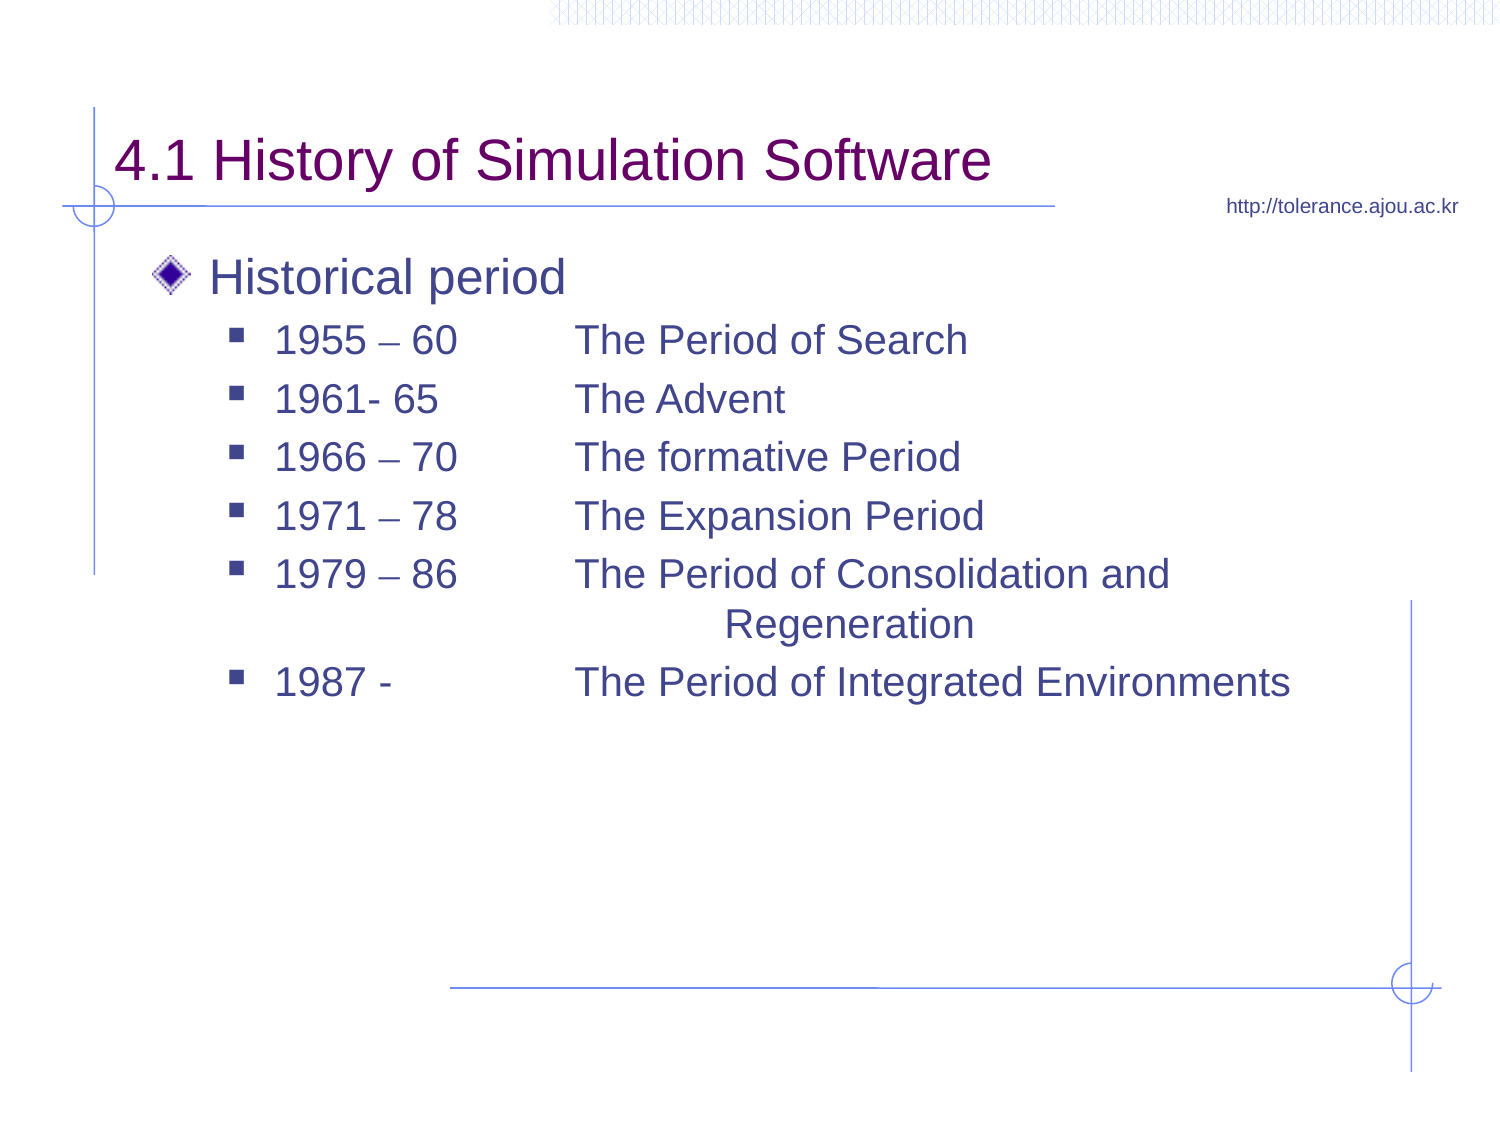

# 4.1 History of Simulation Software
Historical period
1955 – 60	The Period of Search
1961- 65	The Advent
1966 – 70	The formative Period
1971 – 78	The Expansion Period
1979 – 86	The Period of Consolidation and 				Regeneration
1987 -		The Period of Integrated Environments